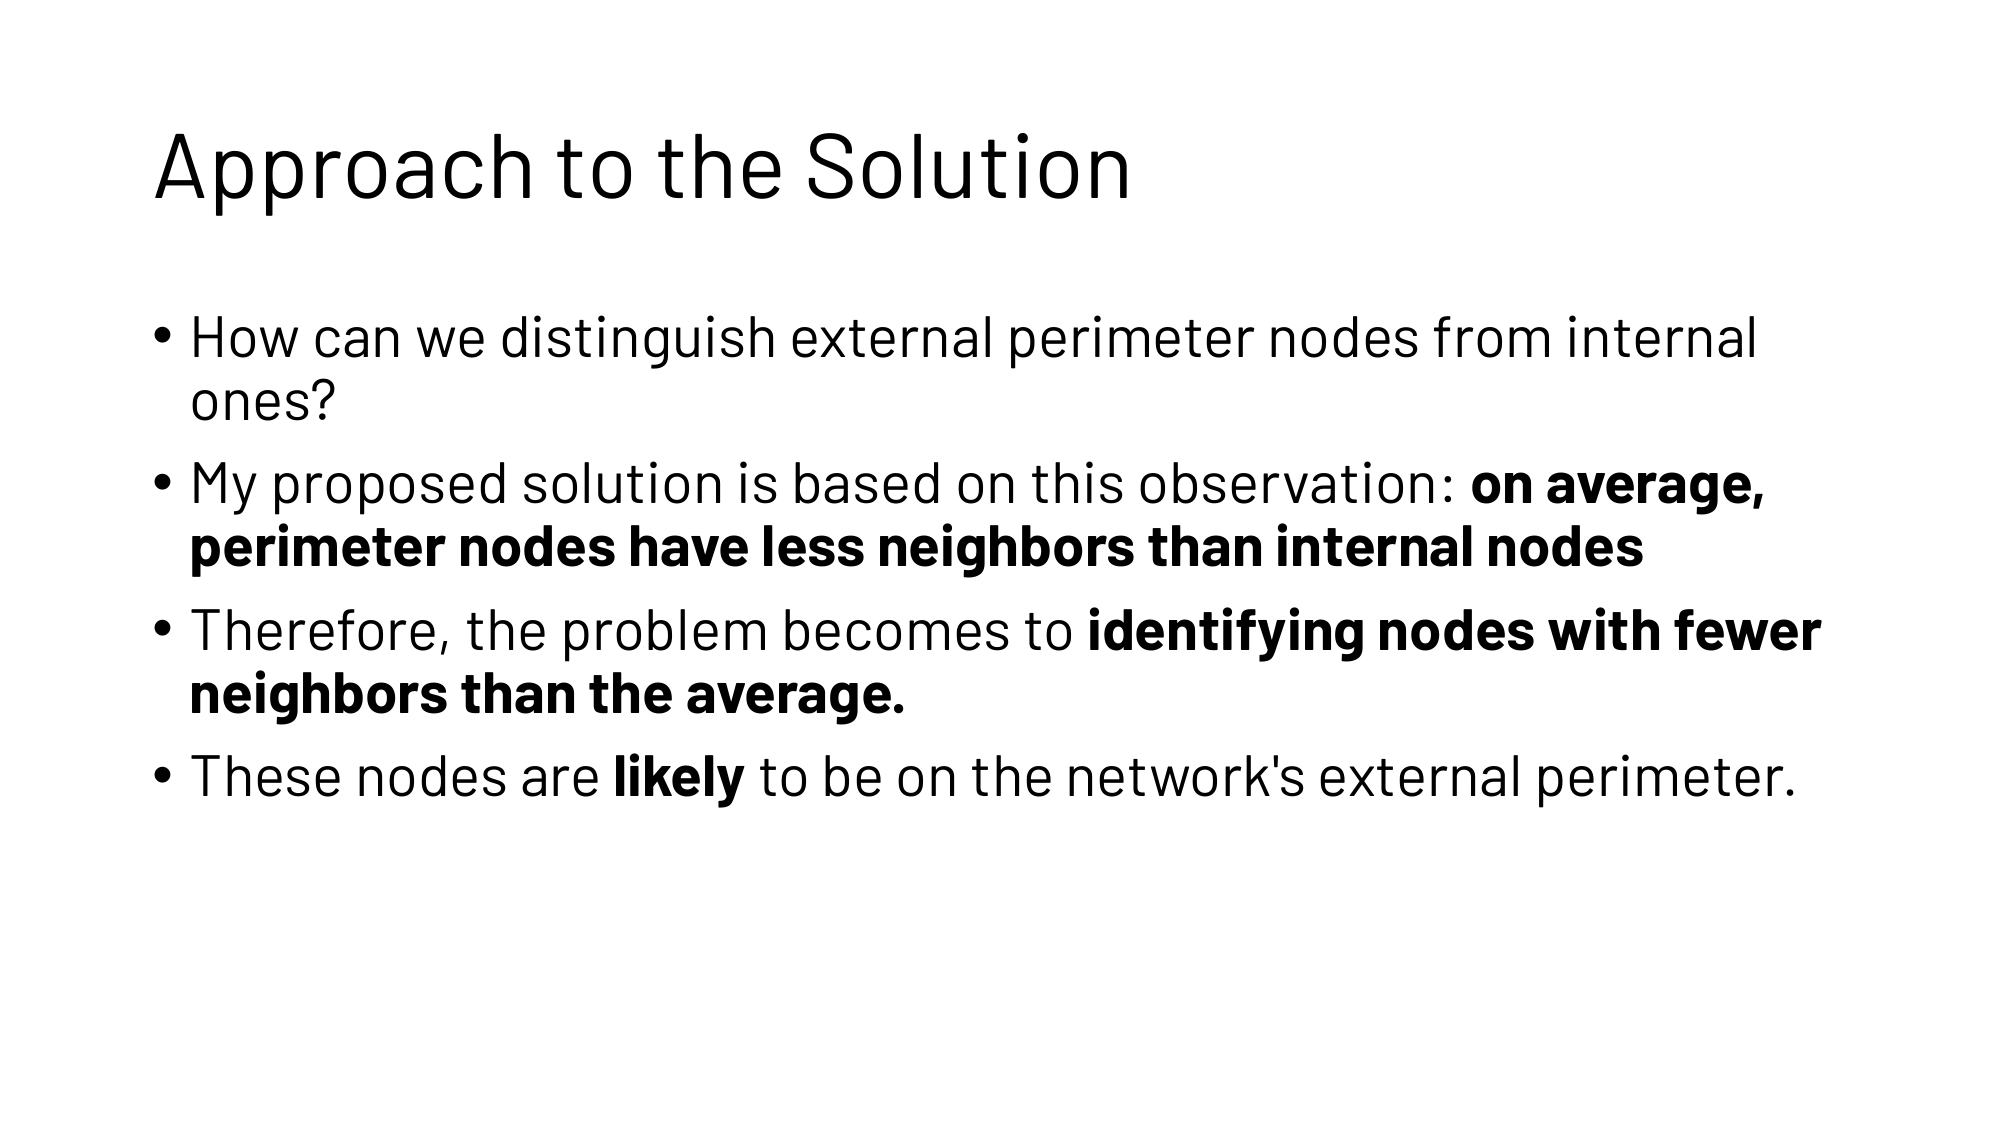

# Approach to the Solution
How can we distinguish external perimeter nodes from internal ones?
My proposed solution is based on this observation: on average, perimeter nodes have less neighbors than internal nodes
Therefore, the problem becomes to identifying nodes with fewer neighbors than the average.
These nodes are likely to be on the network's external perimeter.